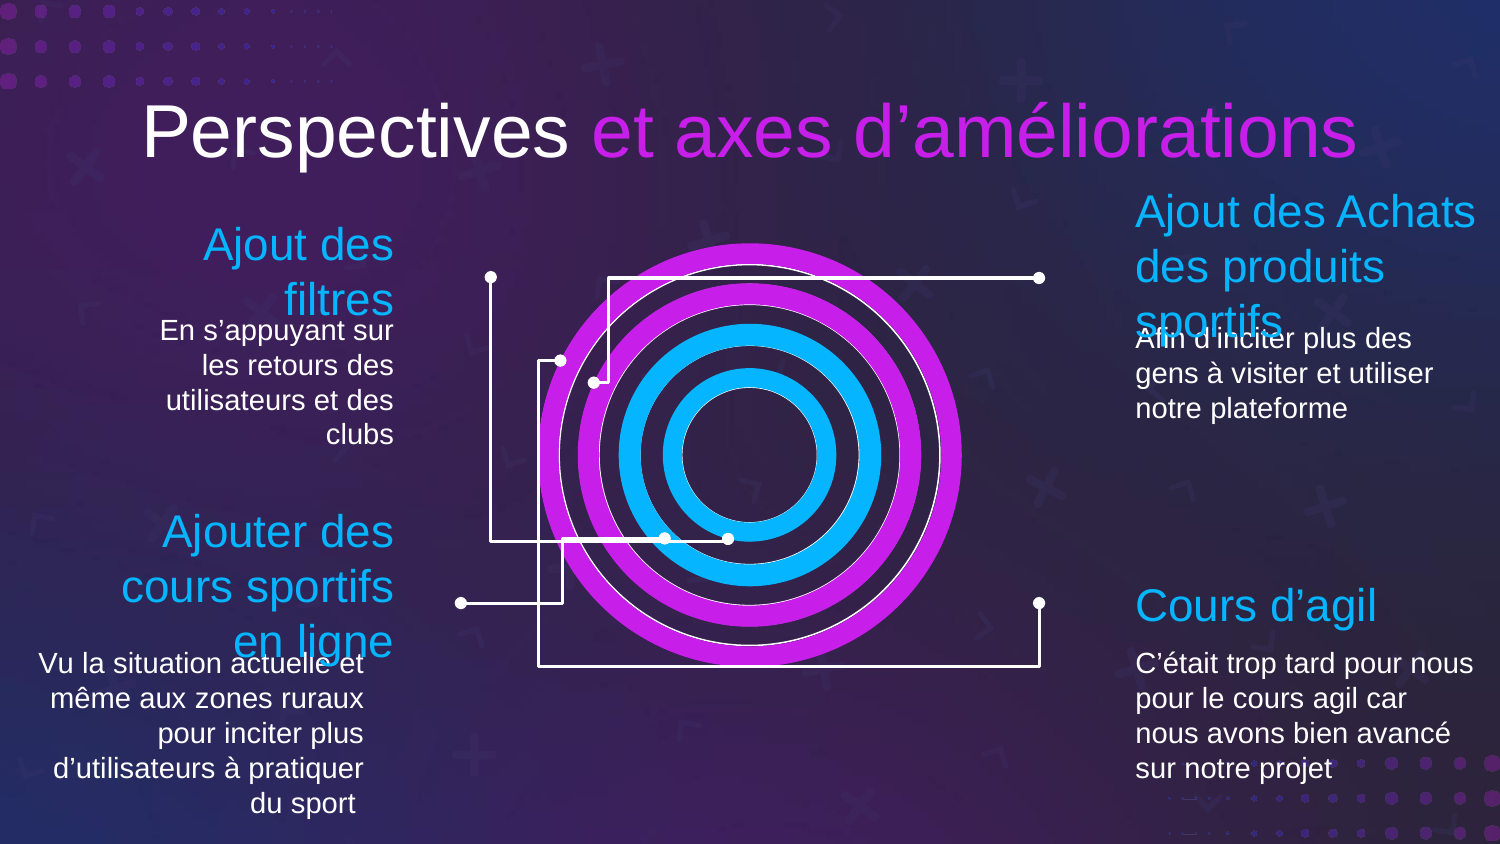

Perspectives et axes d’améliorations
Ajout des Achats des produits sportifs
# Ajout des filtres

En s’appuyant sur les retours des utilisateurs et des clubs
Afin d’inciter plus des gens à visiter et utiliser notre plateforme
Ajouter des cours sportifs en ligne
Cours d’agil
Vu la situation actuelle et même aux zones ruraux pour inciter plus d’utilisateurs à pratiquer du sport
C’était trop tard pour nous pour le cours agil car nous avons bien avancé sur notre projet